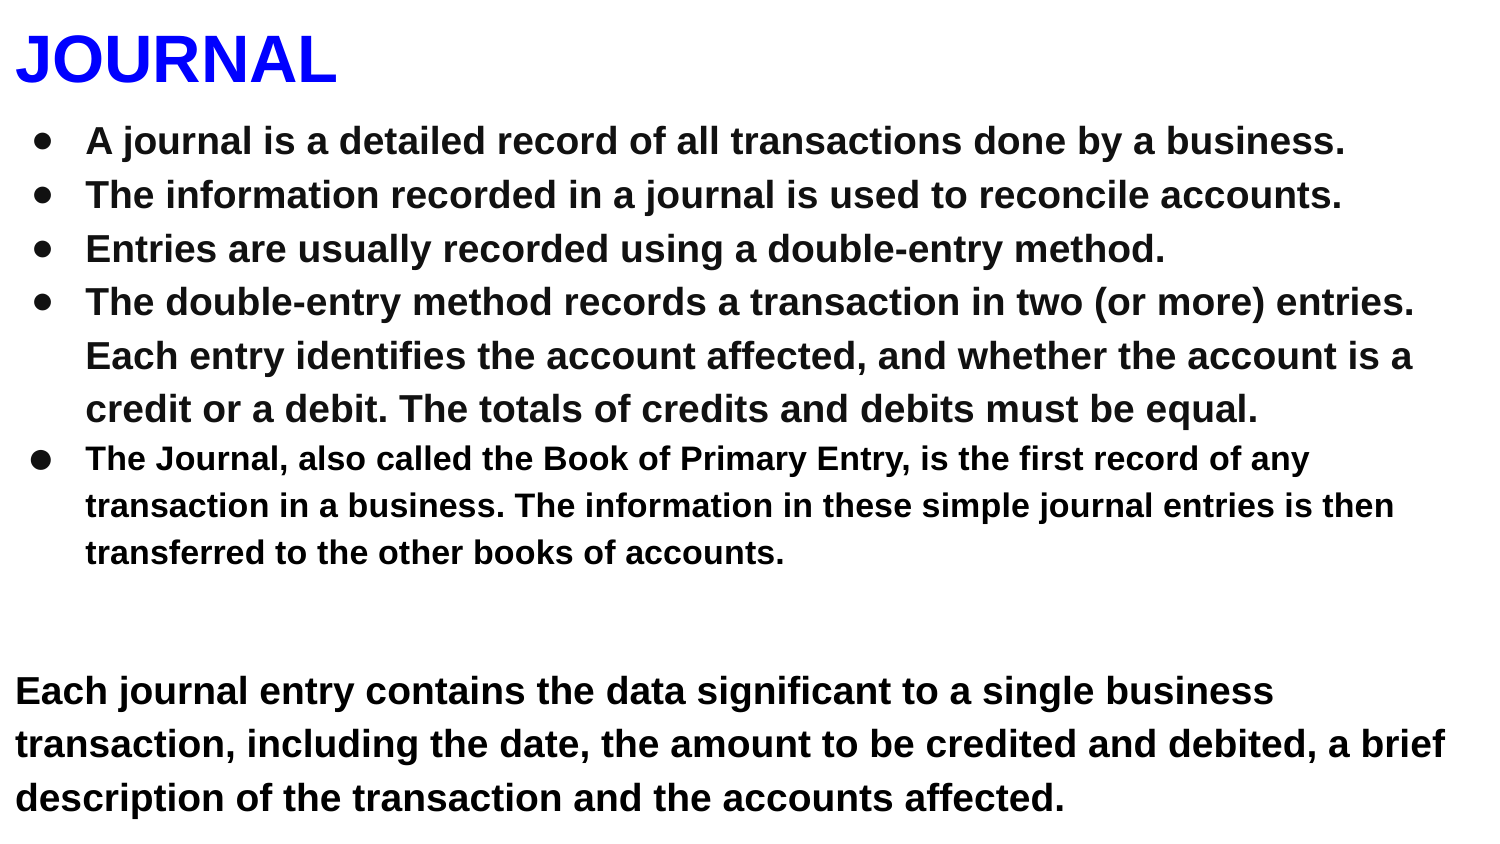

# JOURNAL
A journal is a detailed record of all transactions done by a business.
The information recorded in a journal is used to reconcile accounts.
Entries are usually recorded using a double-entry method.
The double-entry method records a transaction in two (or more) entries. Each entry identifies the account affected, and whether the account is a credit or a debit. The totals of credits and debits must be equal.
The Journal, also called the Book of Primary Entry, is the first record of any transaction in a business. The information in these simple journal entries is then transferred to the other books of accounts.

Each journal entry contains the data significant to a single business transaction, including the date, the amount to be credited and debited, a brief description of the transaction and the accounts affected.